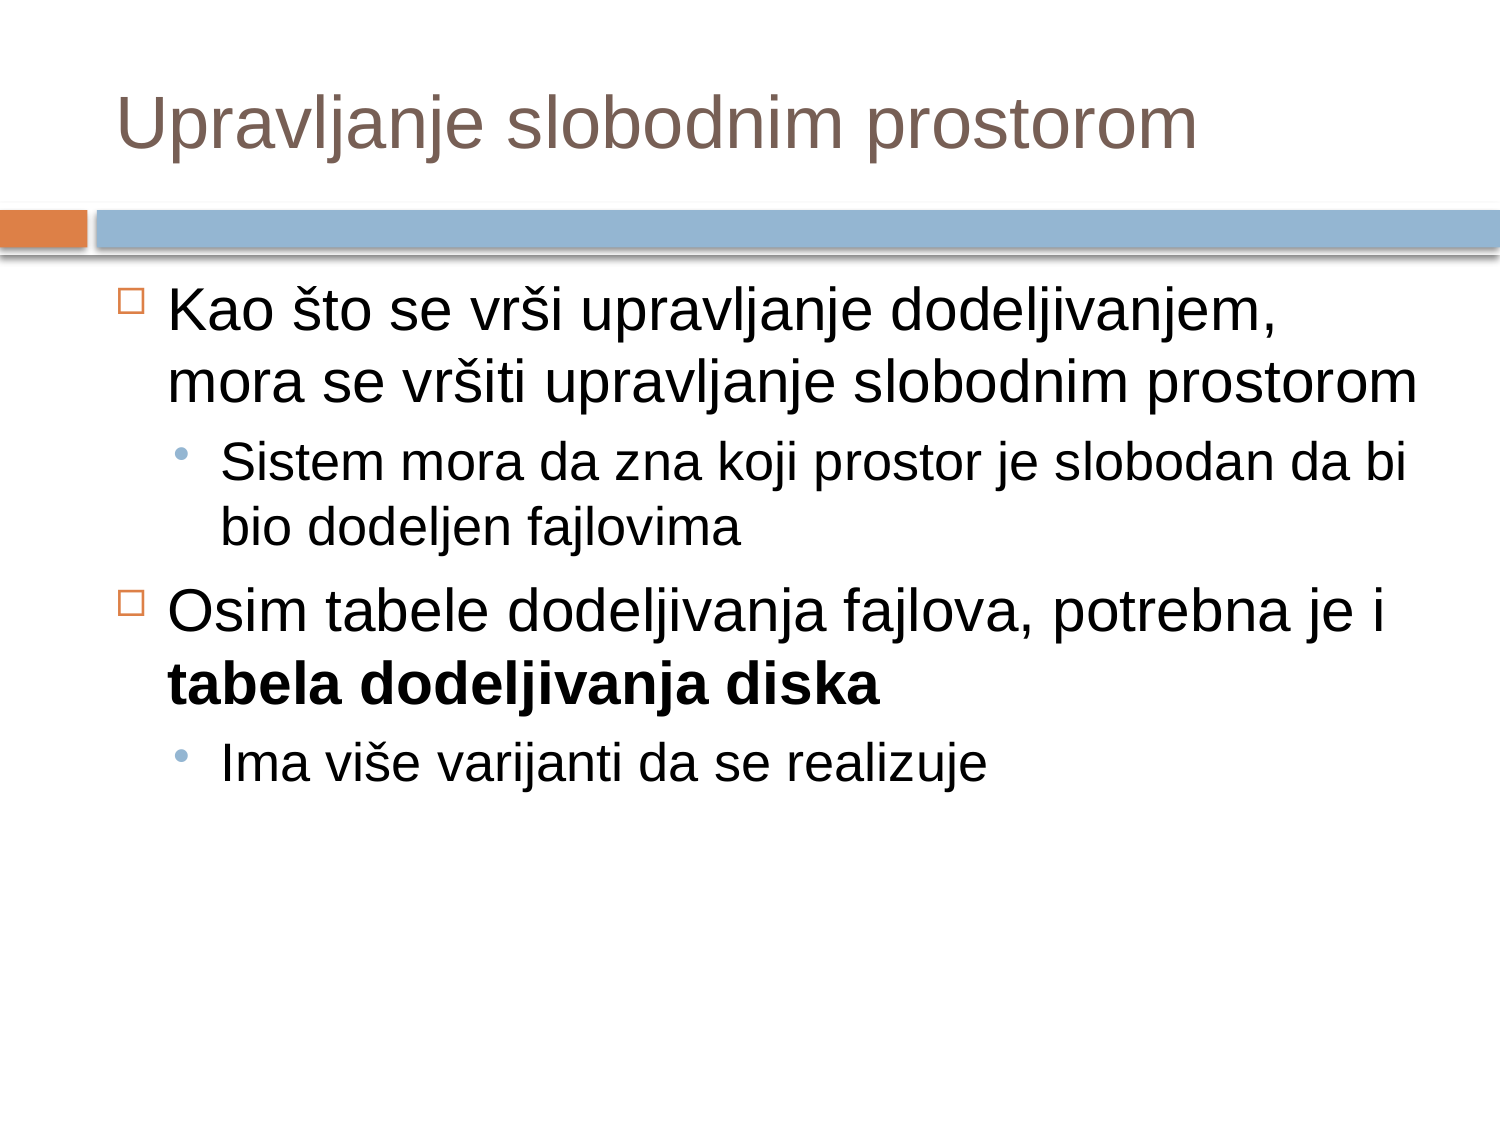

# Upravljanje slobodnim prostorom
Kao što se vrši upravljanje dodeljivanjem, mora se vršiti upravljanje slobodnim prostorom
Sistem mora da zna koji prostor je slobodan da bi bio dodeljen fajlovima
Osim tabele dodeljivanja fajlova, potrebna je i tabela dodeljivanja diska
Ima više varijanti da se realizuje